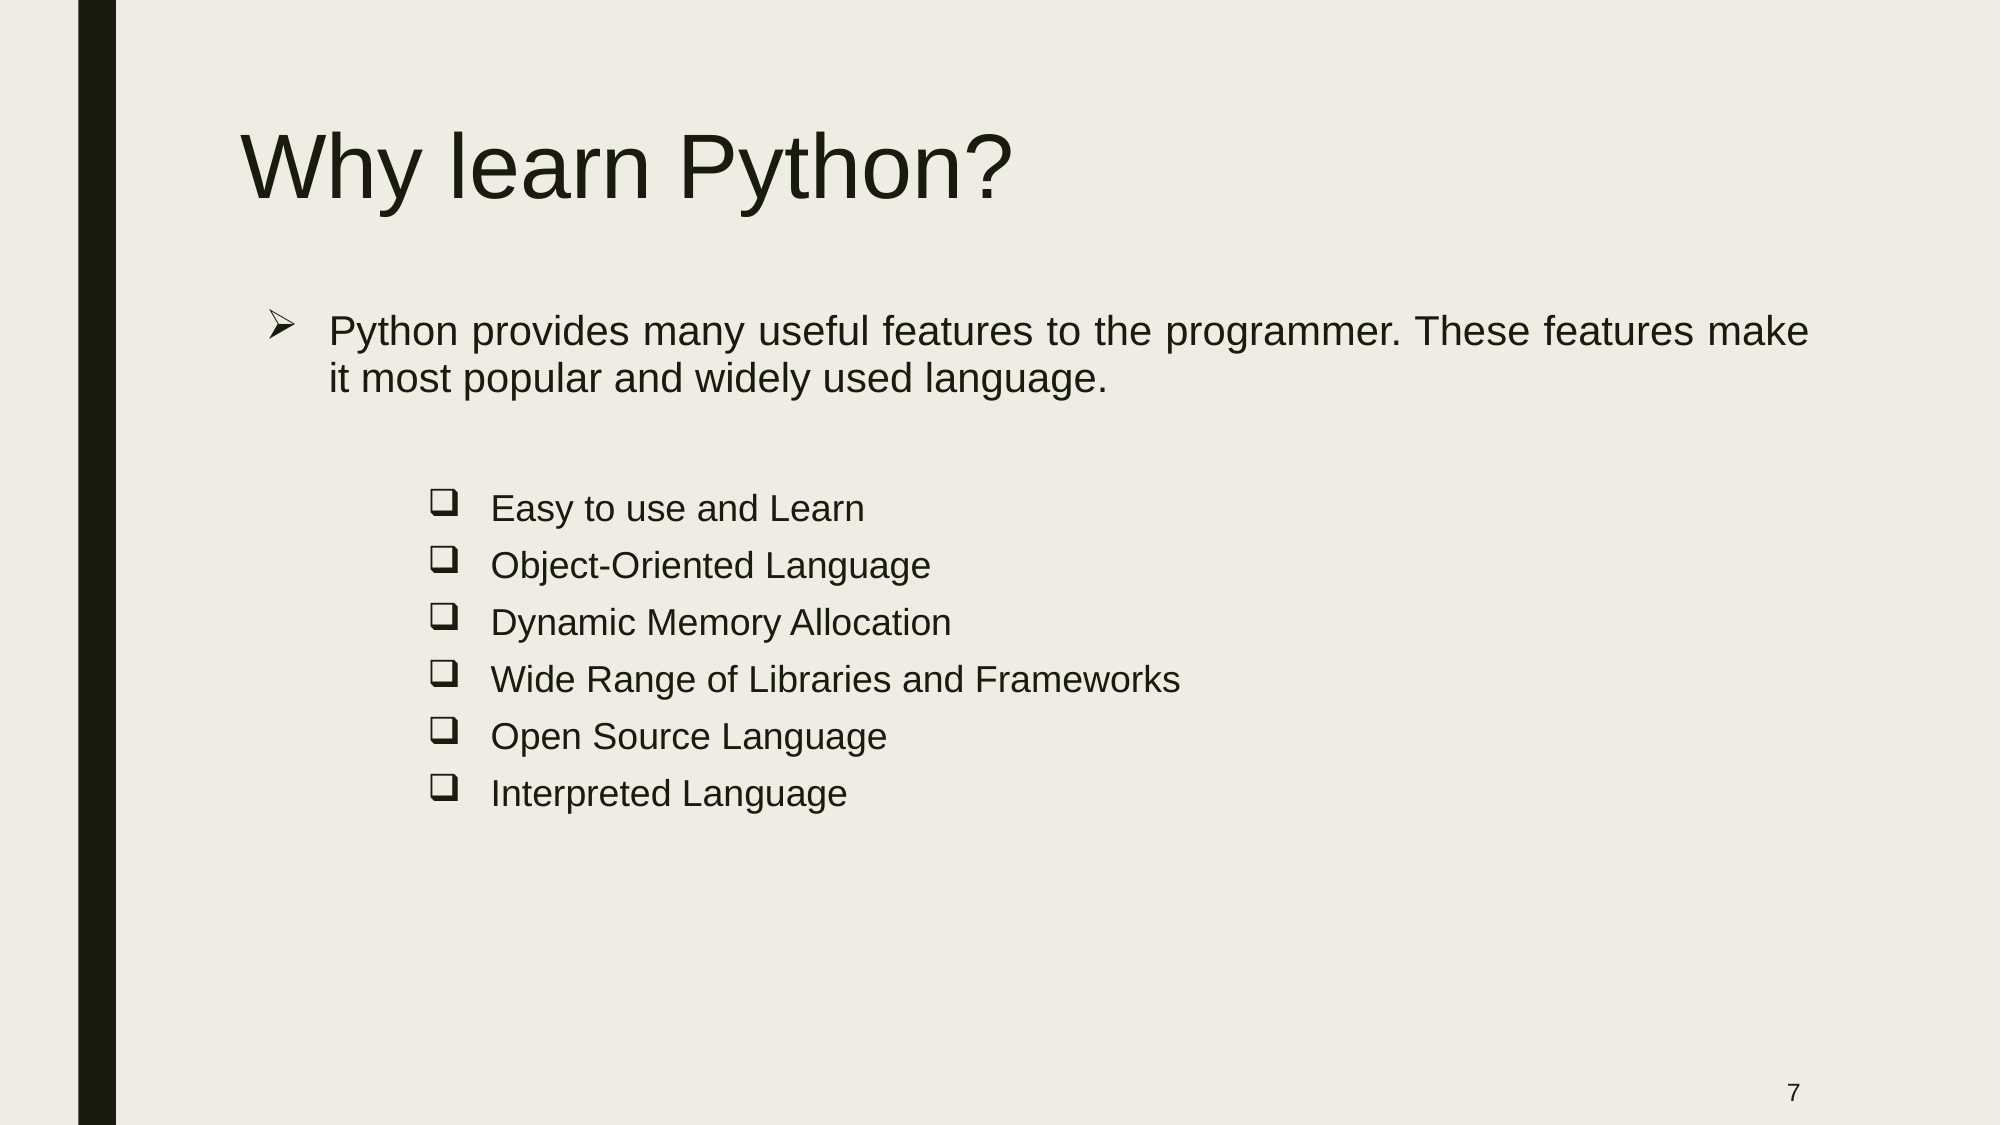

# Why learn Python?
Python provides many useful features to the programmer. These features make it most popular and widely used language.

Easy to use and Learn
Object-Oriented Language
Dynamic Memory Allocation
Wide Range of Libraries and Frameworks
Open Source Language
Interpreted Language
7